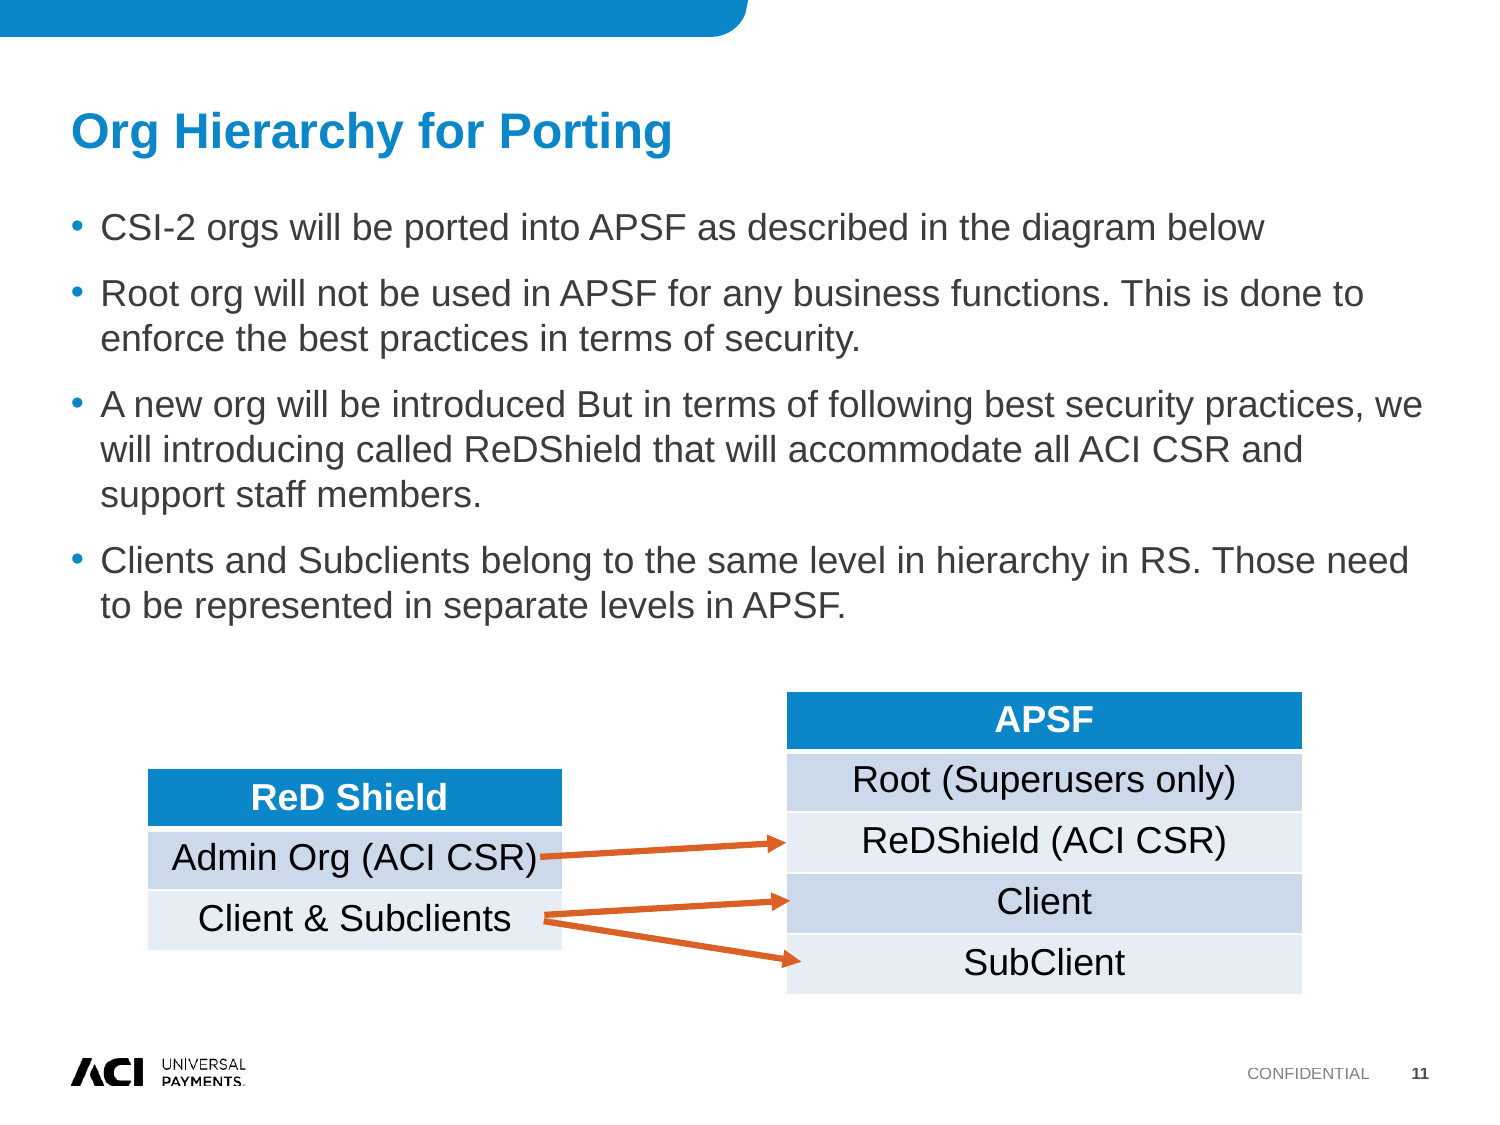

# Org Hierarchy for Porting
CSI-2 orgs will be ported into APSF as described in the diagram below
Root org will not be used in APSF for any business functions. This is done to enforce the best practices in terms of security.
A new org will be introduced But in terms of following best security practices, we will introducing called ReDShield that will accommodate all ACI CSR and support staff members.
Clients and Subclients belong to the same level in hierarchy in RS. Those need to be represented in separate levels in APSF.

| APSF |
| --- |
| Root (Superusers only) |
| ReDShield (ACI CSR) |
| Client |
| SubClient |
| ReD Shield |
| --- |
| Admin Org (ACI CSR) |
| Client & Subclients |
Confidential
11